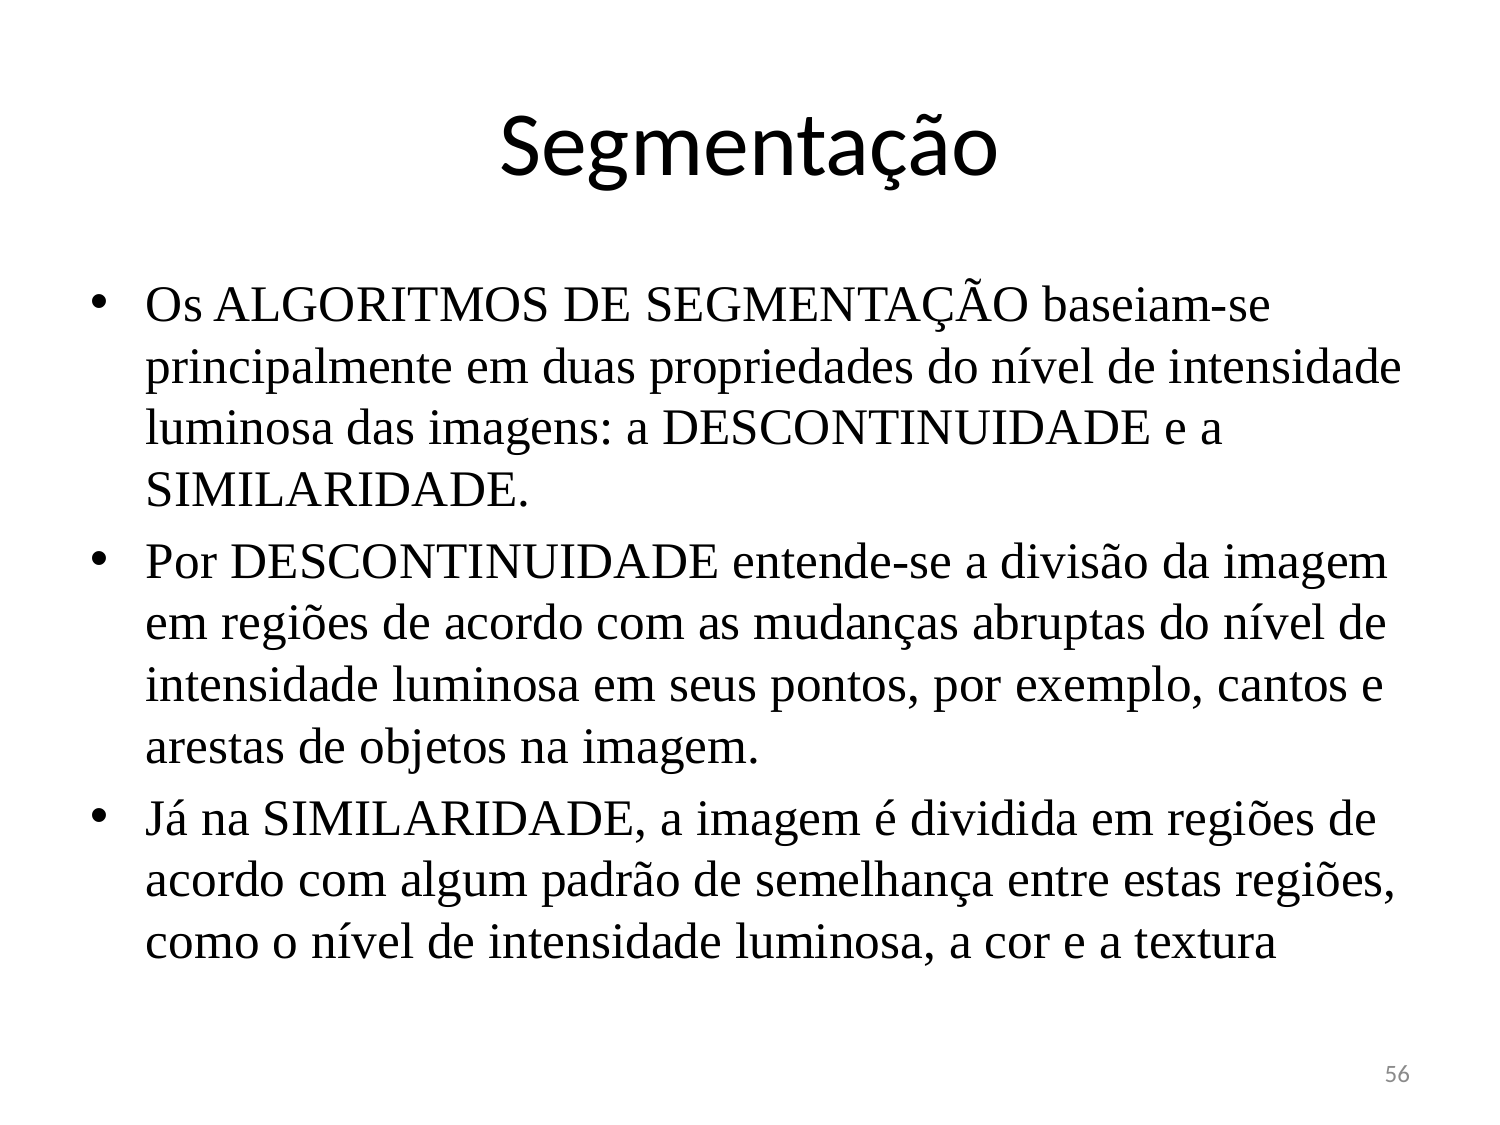

# Segmentação
Os ALGORITMOS DE SEGMENTAÇÃO baseiam-se principalmente em duas propriedades do nível de intensidade luminosa das imagens: a DESCONTINUIDADE e a SIMILARIDADE.
Por DESCONTINUIDADE entende-se a divisão da imagem em regiões de acordo com as mudanças abruptas do nível de intensidade luminosa em seus pontos, por exemplo, cantos e arestas de objetos na imagem.
Já na SIMILARIDADE, a imagem é dividida em regiões de acordo com algum padrão de semelhança entre estas regiões, como o nível de intensidade luminosa, a cor e a textura

56